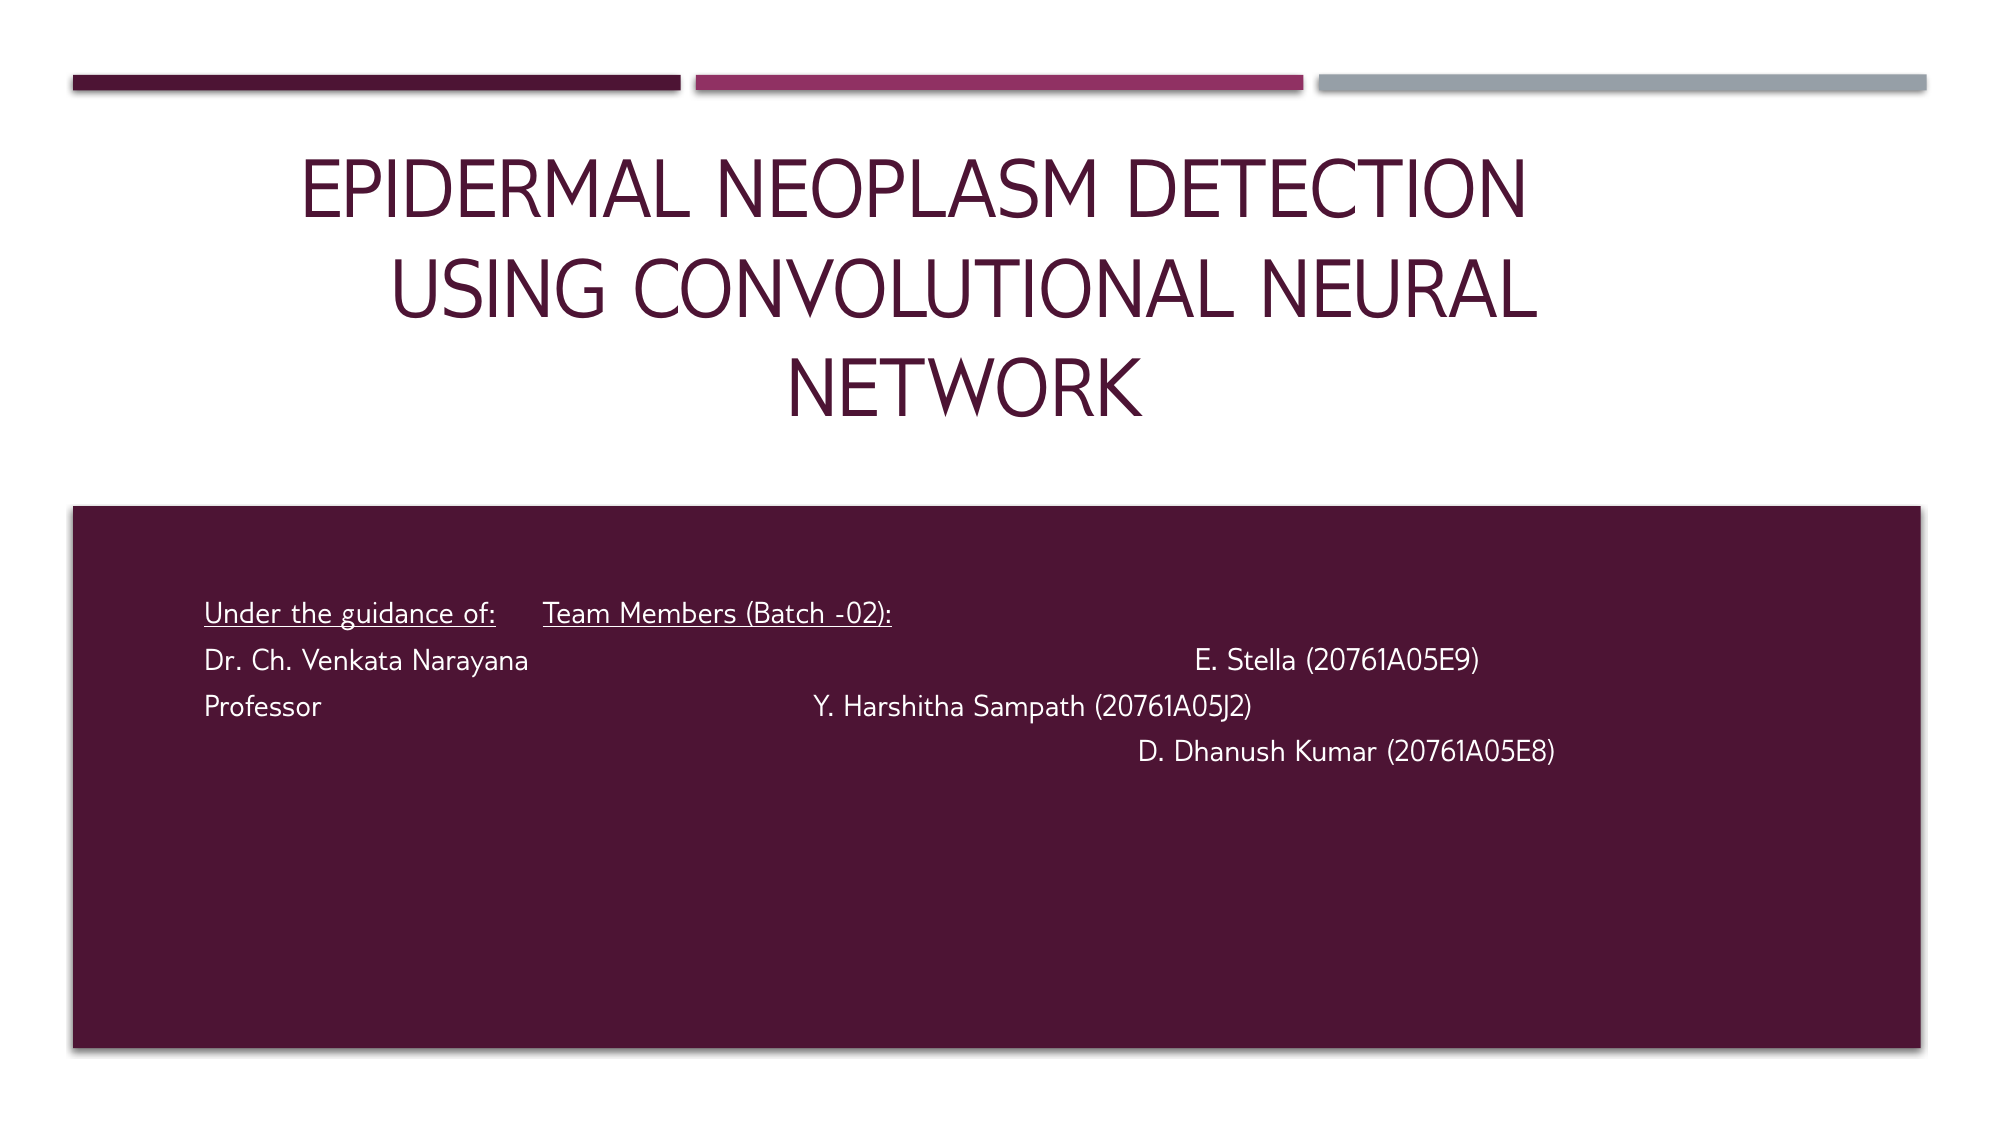

# EPIDERMAL NEOPLASM DETECTION      USING CONVOLUTIONAL NEURAL NETWORK
Under the guidance of:									   Team Members (Batch -02):
Dr. Ch. Venkata Narayana                                                                        E. Stella (20761a05e9)
Professor			               				                                    Y. Harshitha Sampath (20761A05J2)
		     D. Dhanush Kumar (20761A05E8)